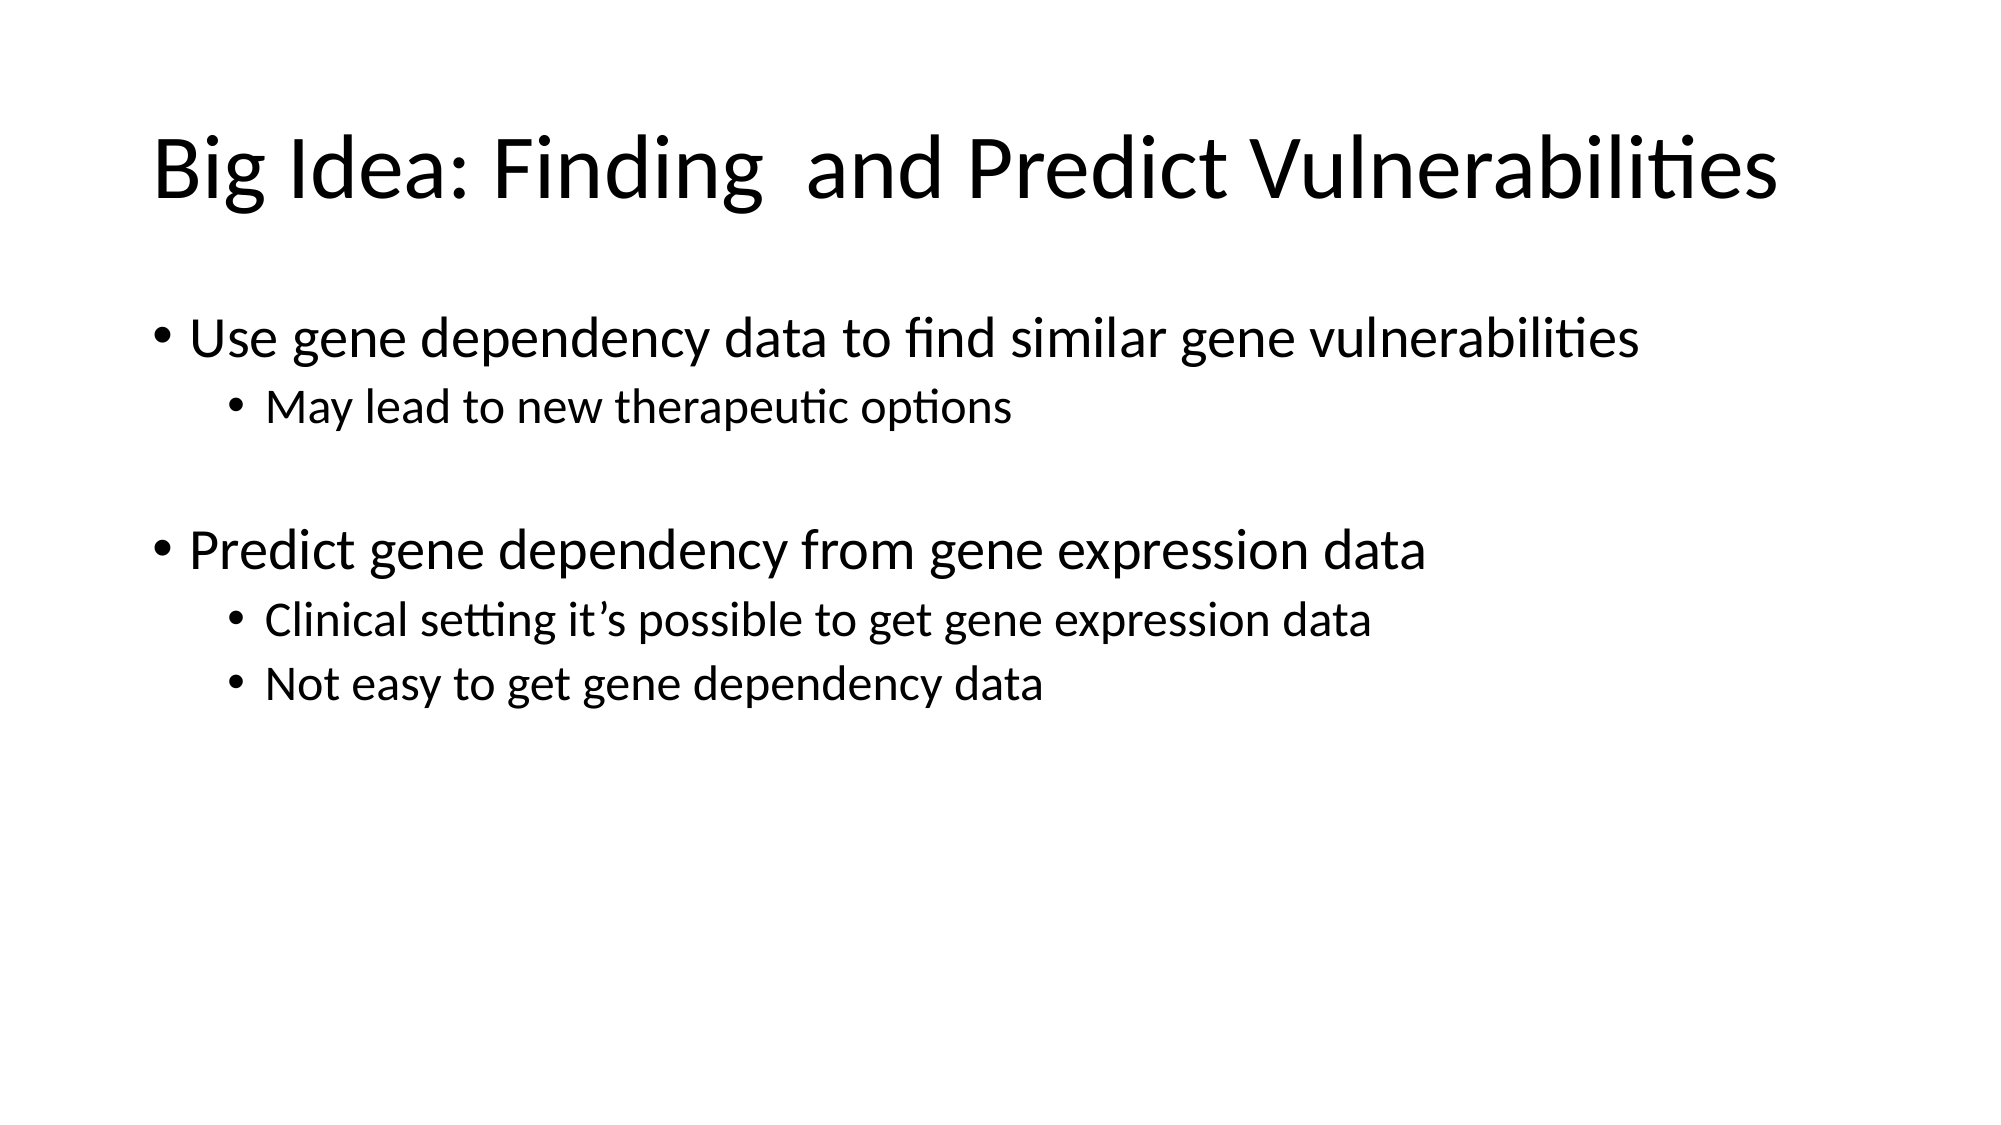

# Big Idea: Finding  and Predict Vulnerabilities
Use gene dependency data to find similar gene vulnerabilities
May lead to new therapeutic options

Predict gene dependency from gene expression data
Clinical setting it’s possible to get gene expression data
Not easy to get gene dependency data